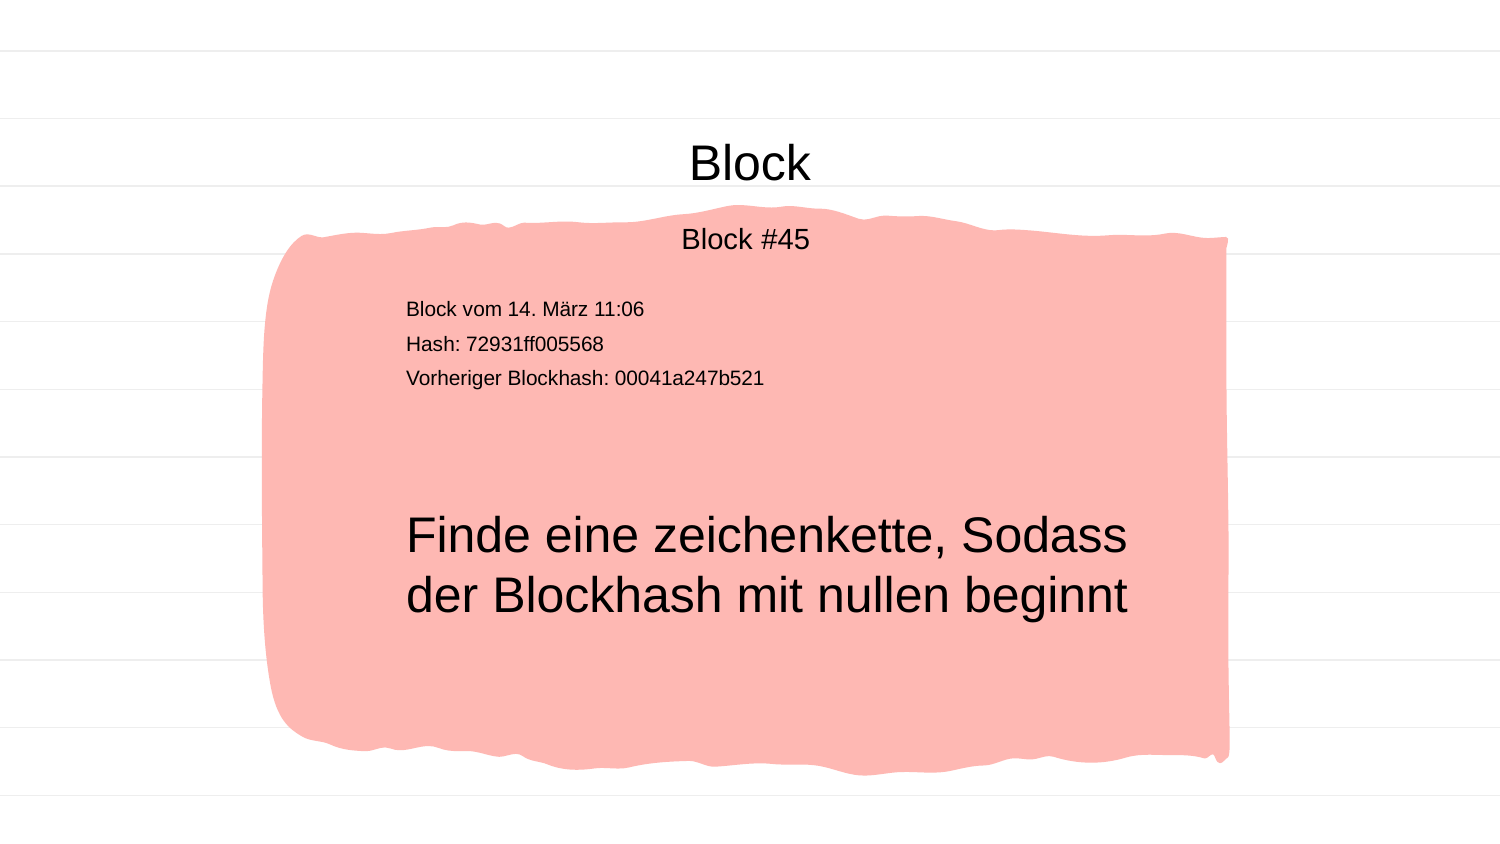

Block
Block #45
Block vom 14. März 11:06
Hash: 72931ff005568
Vorheriger Blockhash: 00041a247b521
Finde eine zeichenkette, Sodass der Blockhash mit nullen beginnt